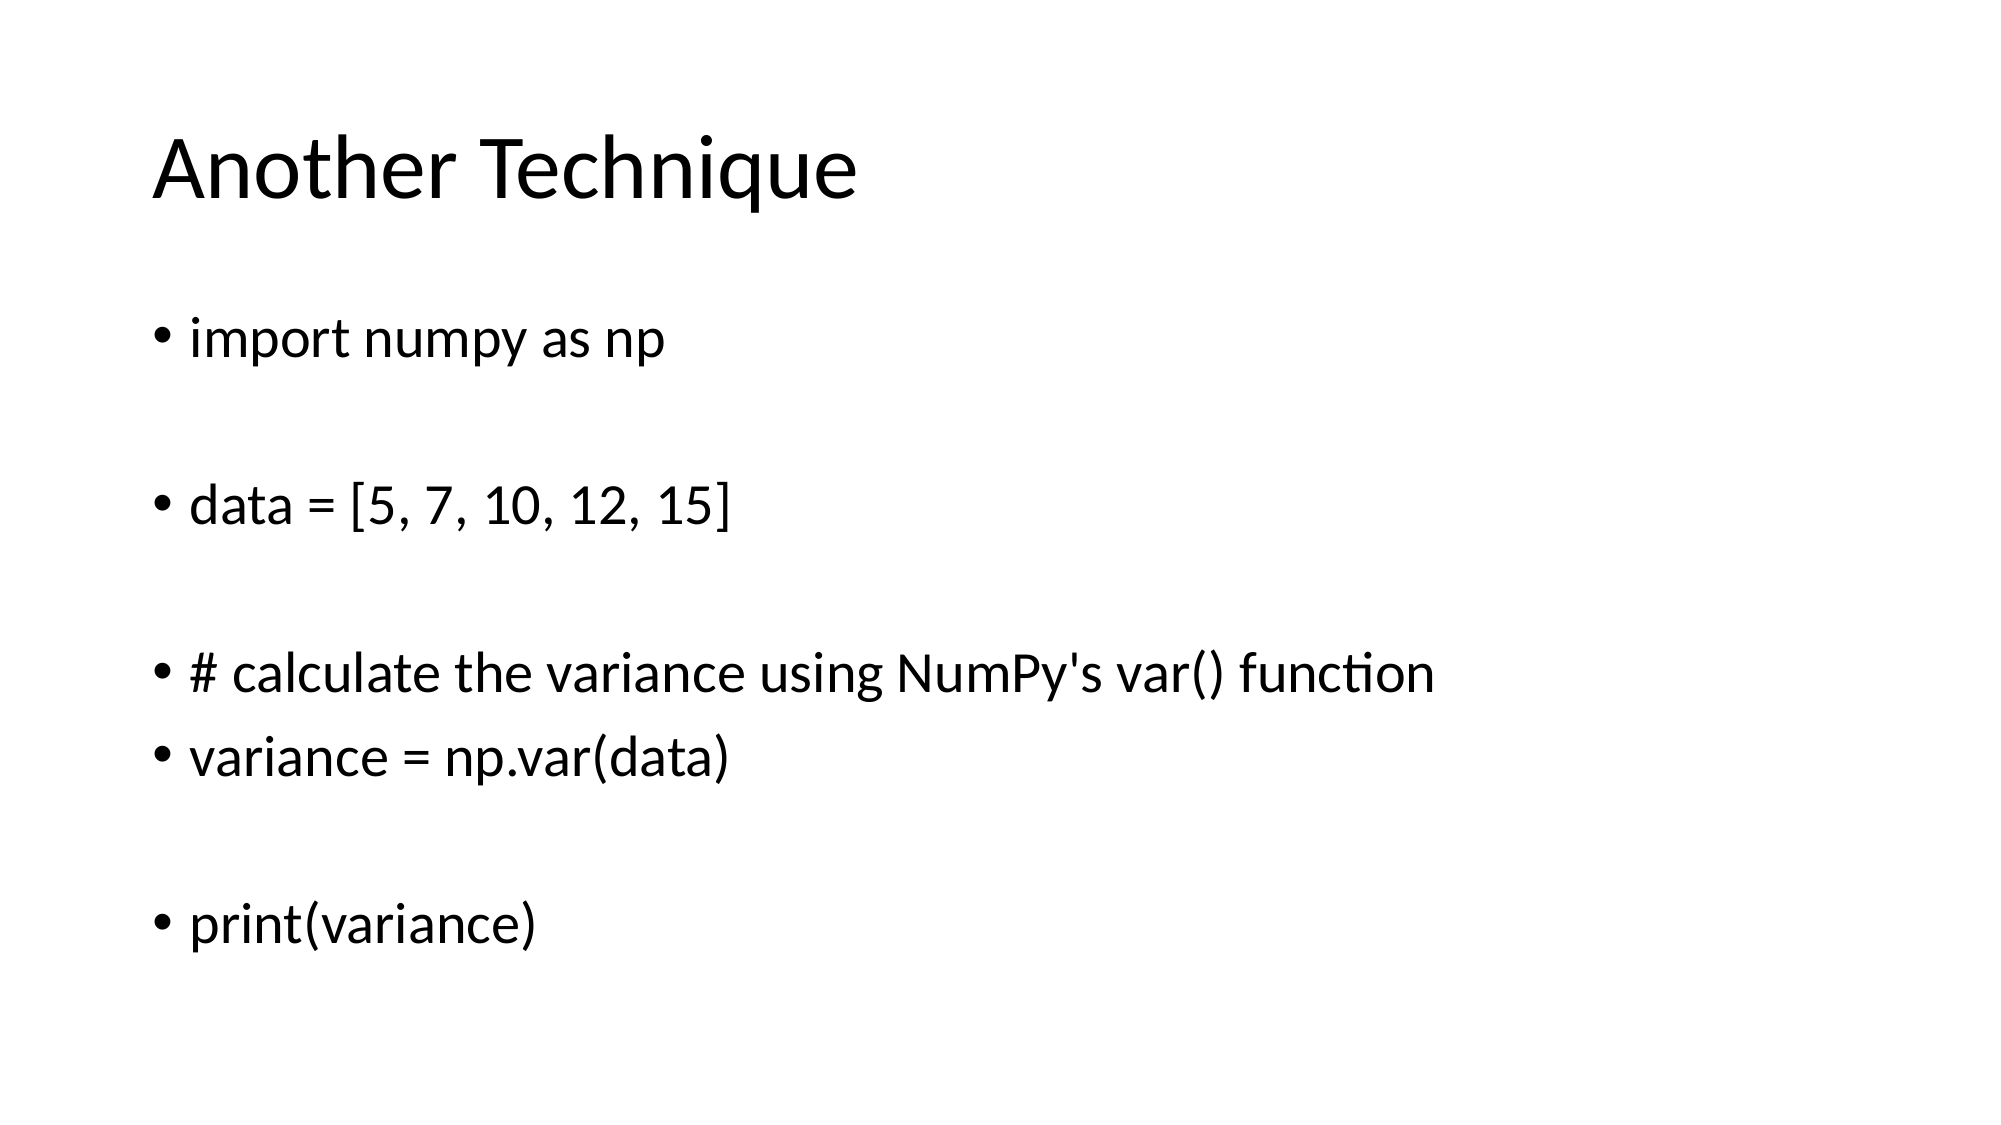

# Another Technique
import numpy as np

data = [5, 7, 10, 12, 15]

# calculate the variance using NumPy's var() function
variance = np.var(data)

print(variance)